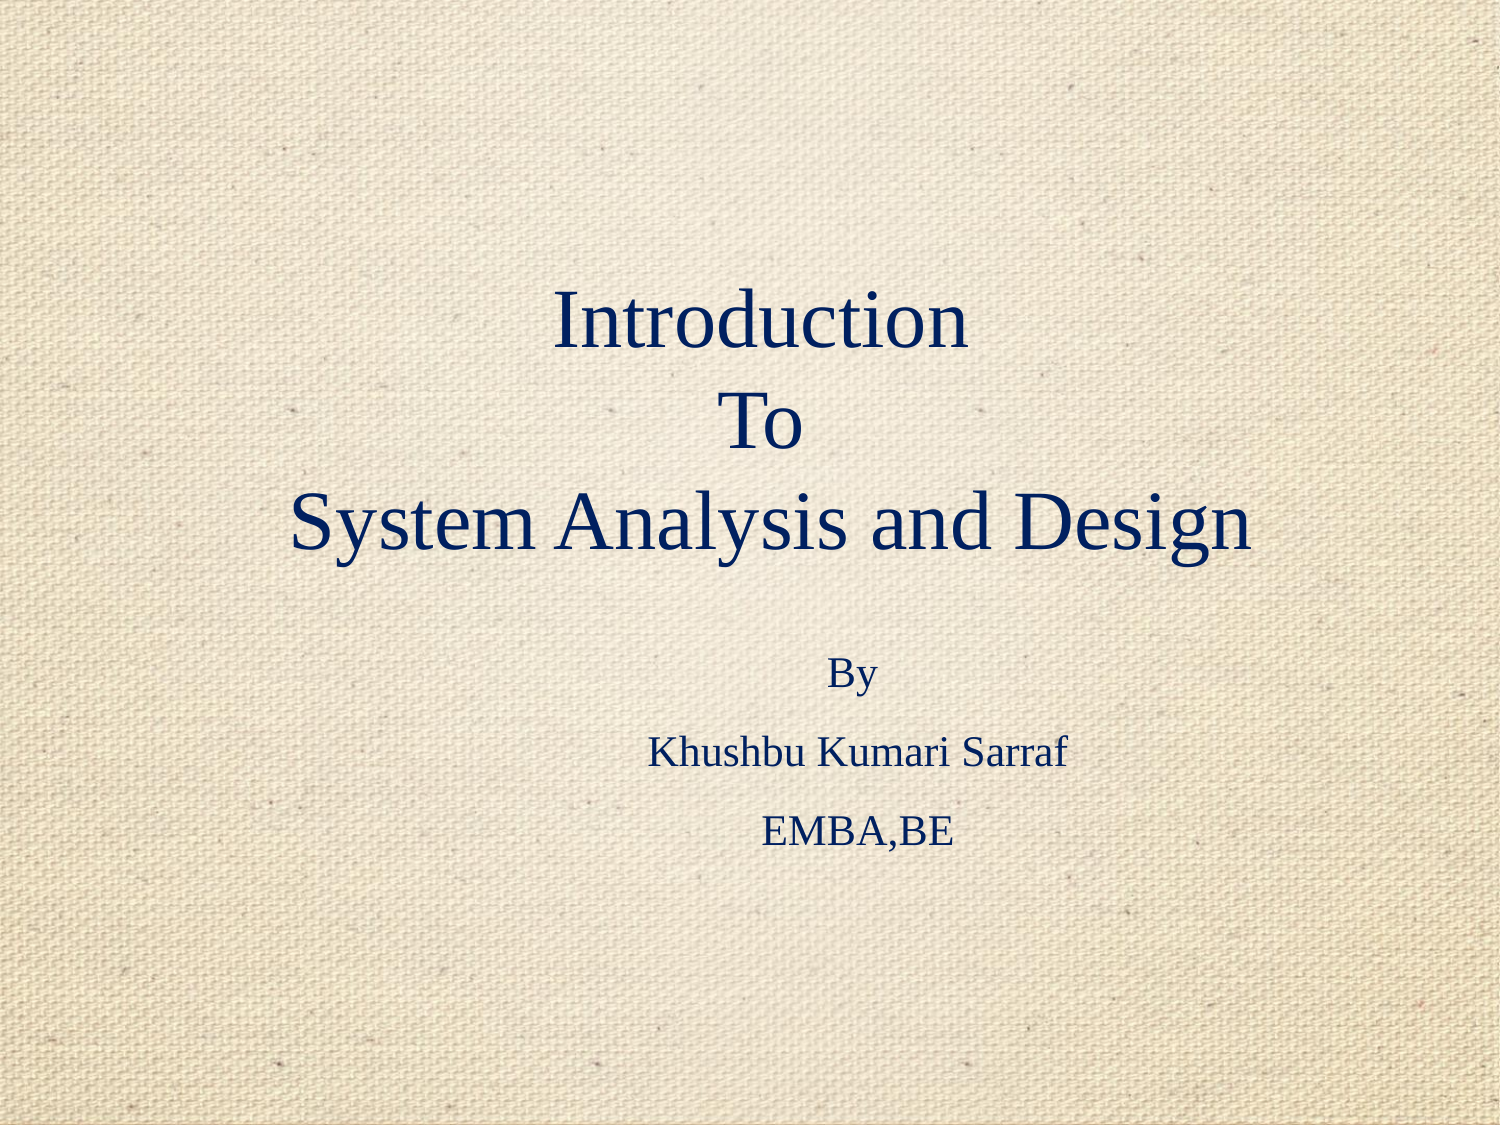

Introduction
To
System Analysis and Design
By
Khushbu Kumari Sarraf
EMBA,BE